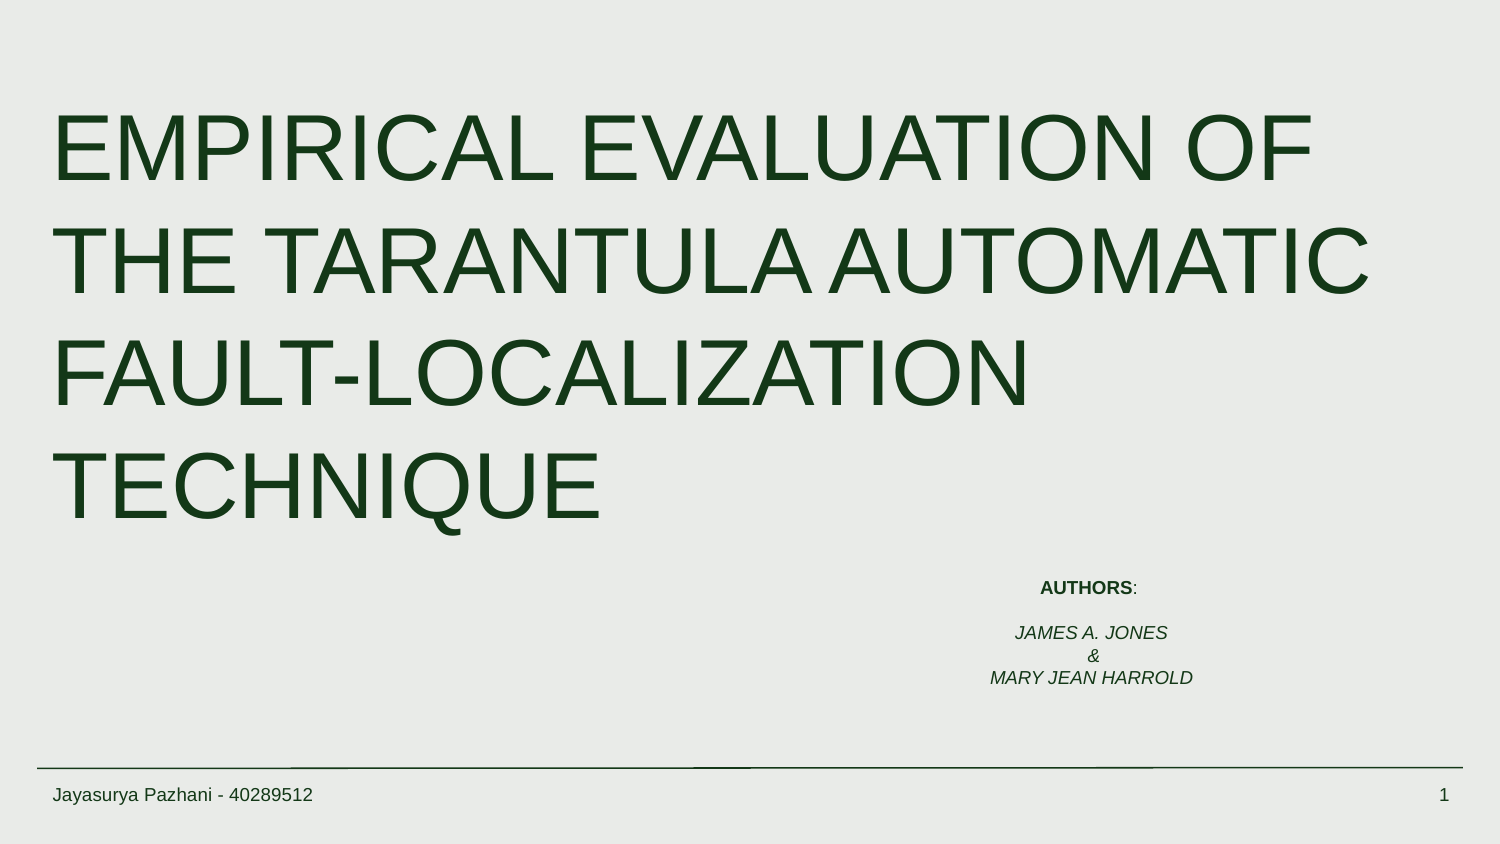

# EMPIRICAL EVALUATION OF THE TARANTULA AUTOMATIC FAULT-LOCALIZATION TECHNIQUE
AUTHORS:

JAMES A. JONES
 &
MARY JEAN HARROLD
Jayasurya Pazhani - 40289512
1